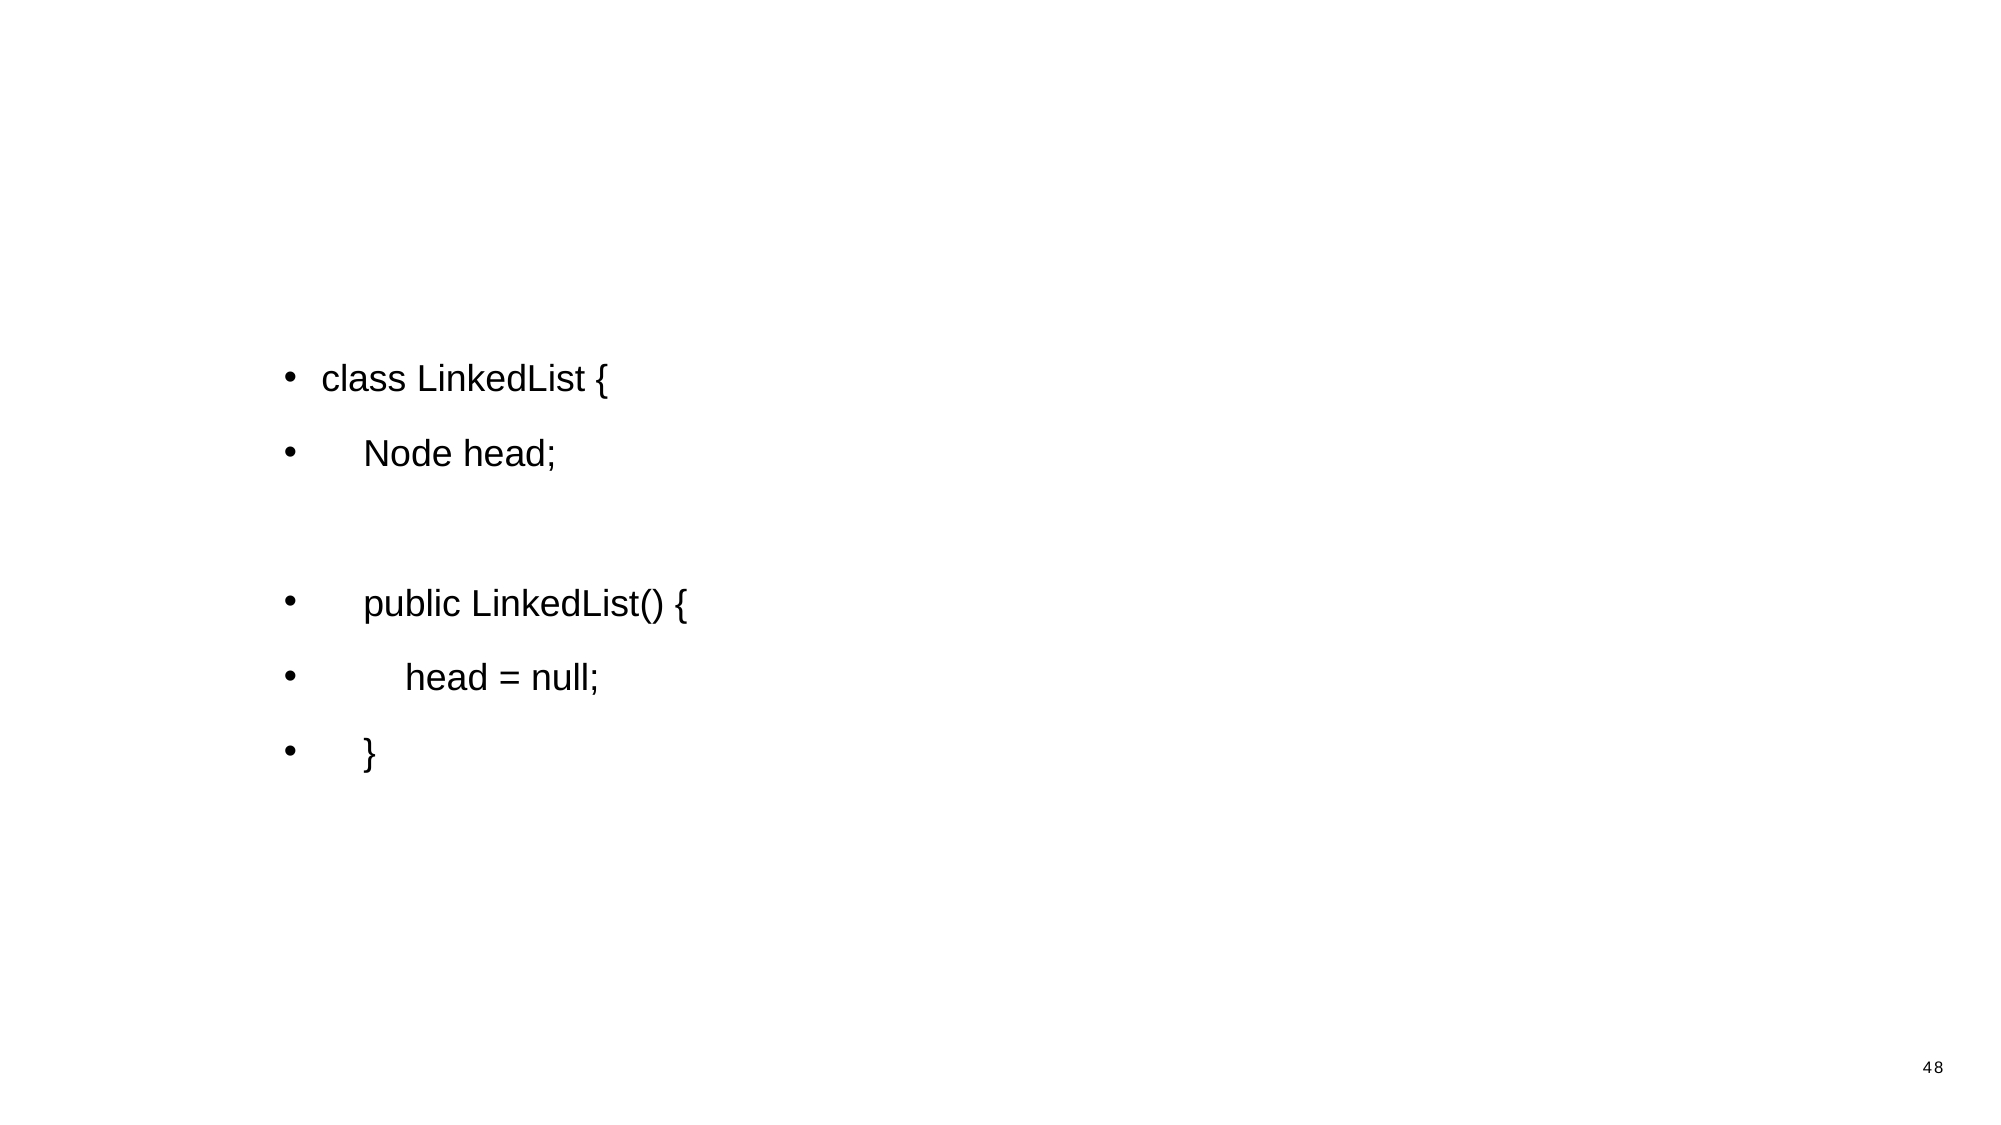

#
class LinkedList {
    Node head;

    public LinkedList() {
        head = null;
    }

48